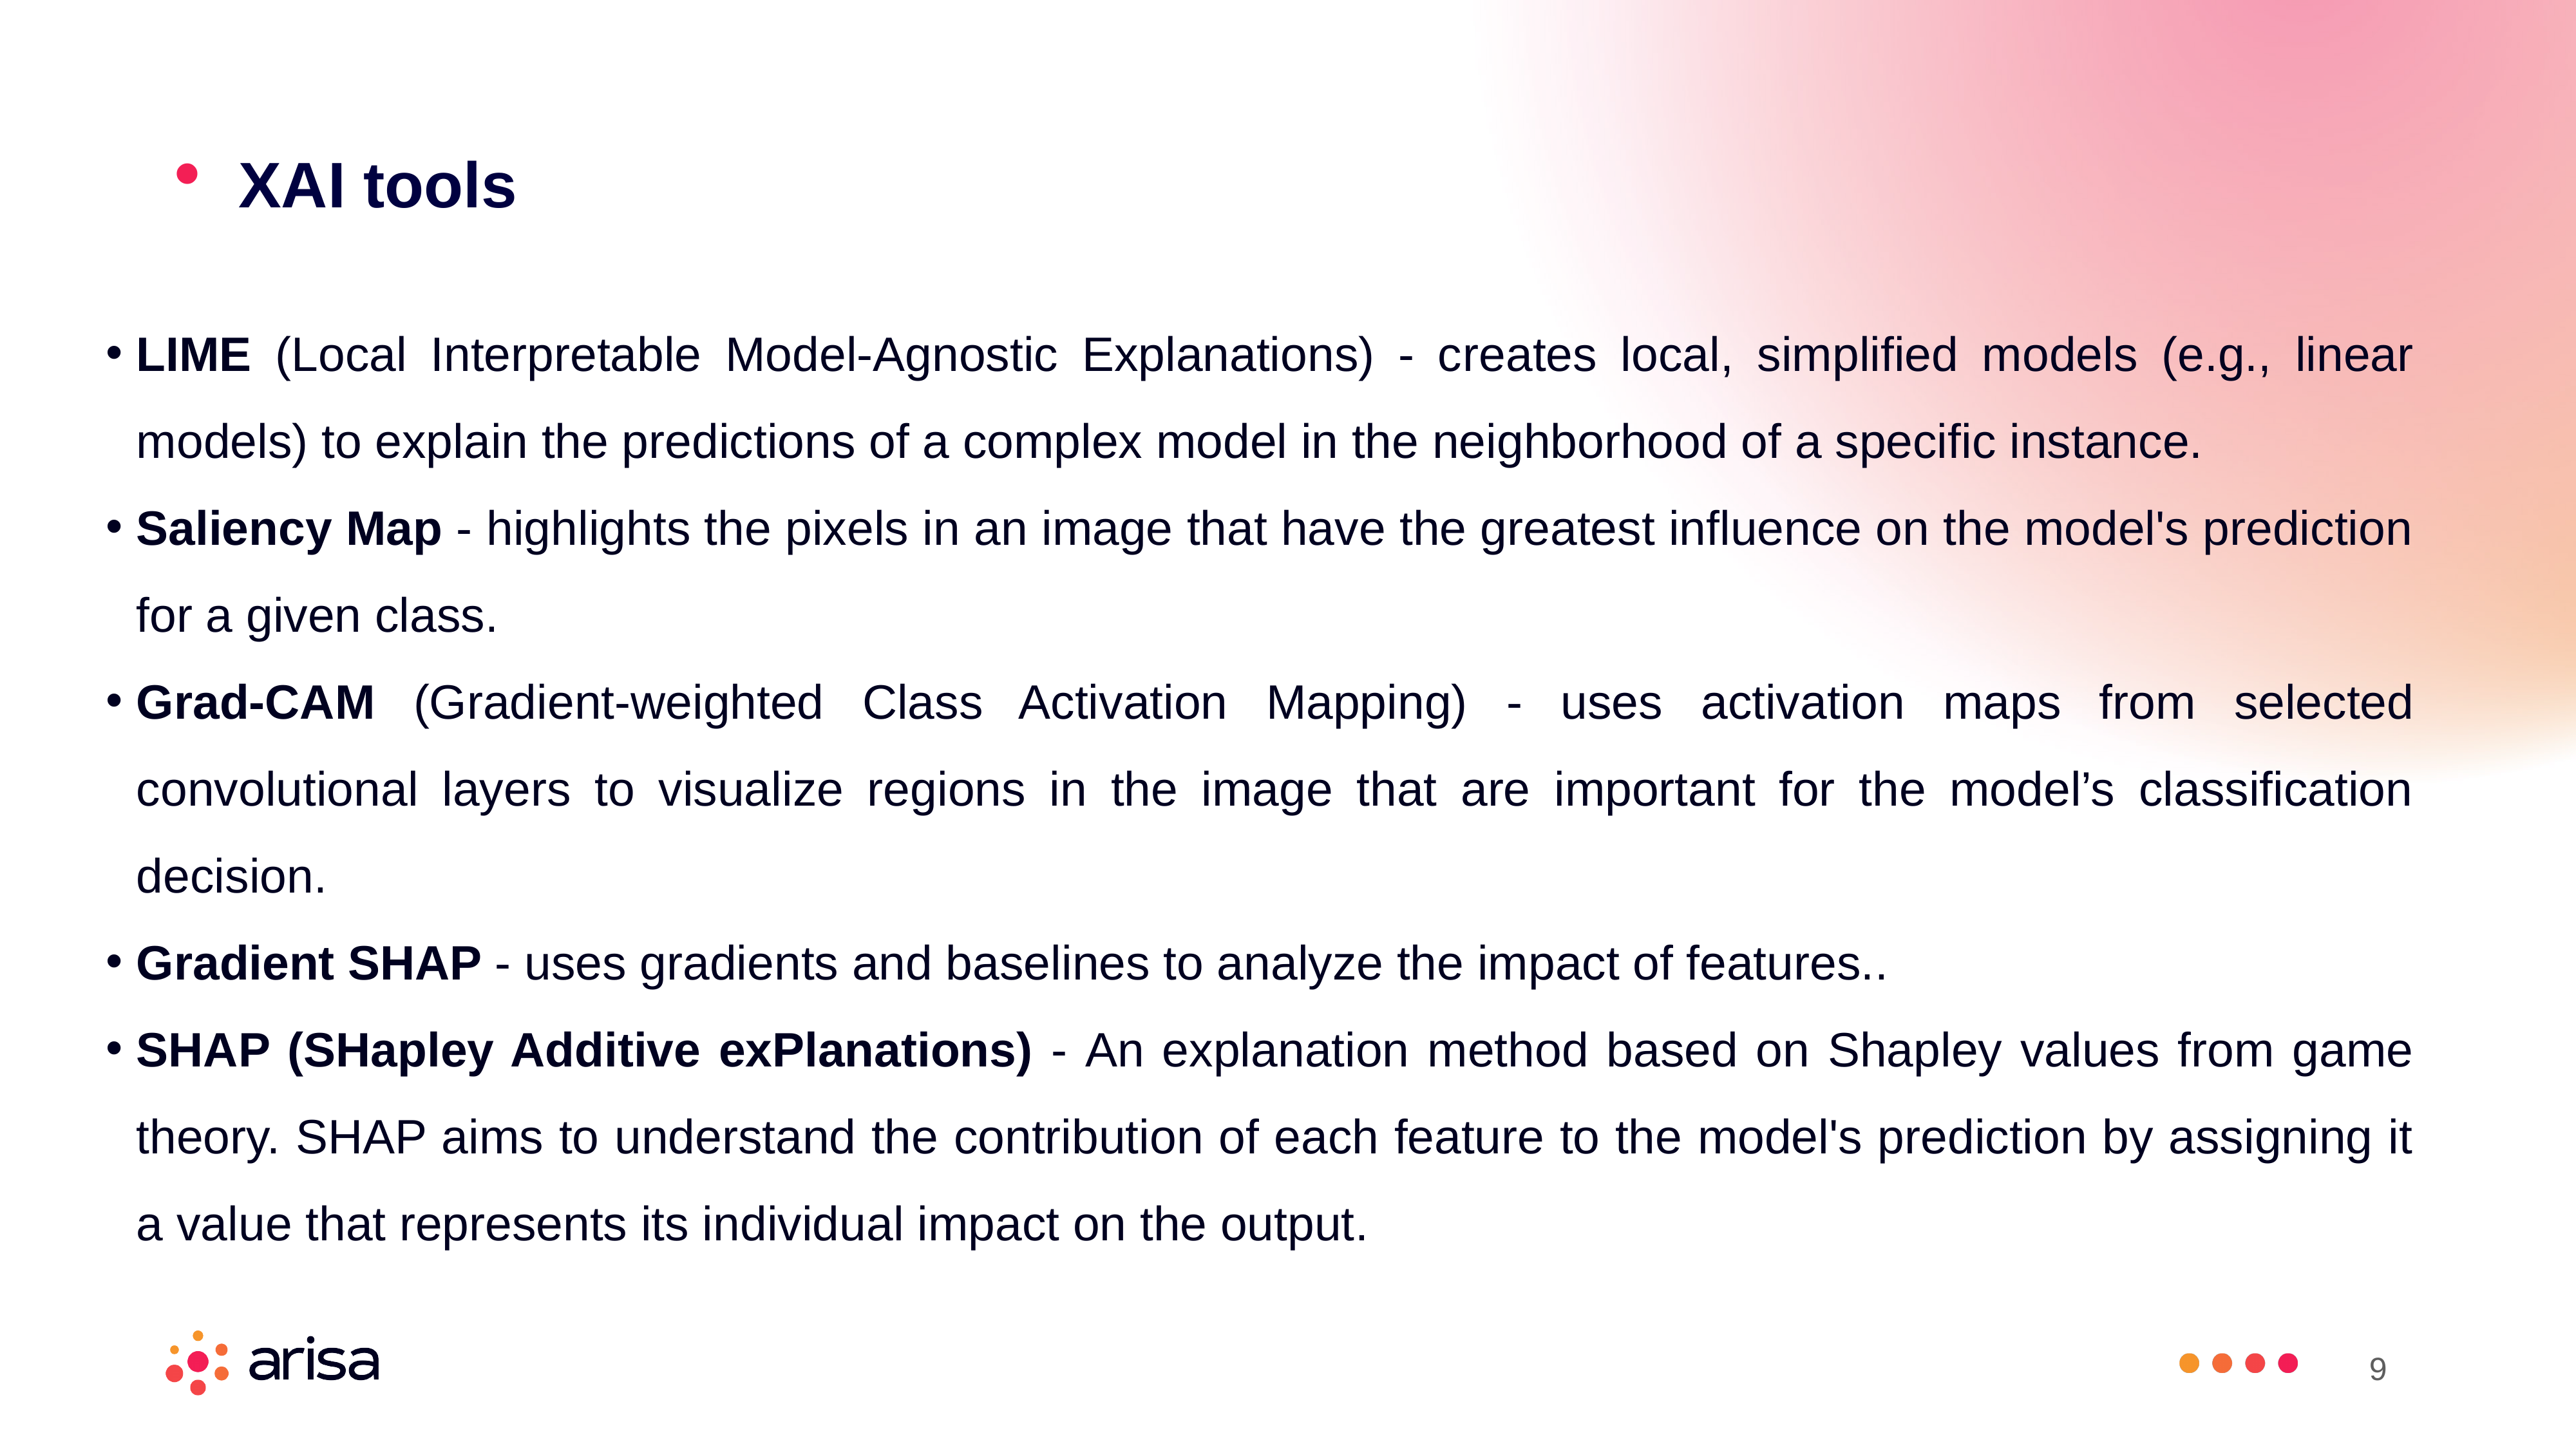

XAI tools
LIME (Local Interpretable Model-Agnostic Explanations) - creates local, simplified models (e.g., linear models) to explain the predictions of a complex model in the neighborhood of a specific instance.
Saliency Map - highlights the pixels in an image that have the greatest influence on the model's prediction for a given class.
Grad-CAM (Gradient-weighted Class Activation Mapping) - uses activation maps from selected convolutional layers to visualize regions in the image that are important for the model’s classification decision.
Gradient SHAP - uses gradients and baselines to analyze the impact of features..
SHAP (SHapley Additive exPlanations) - An explanation method based on Shapley values from game theory. SHAP aims to understand the contribution of each feature to the model's prediction by assigning it a value that represents its individual impact on the output.

9